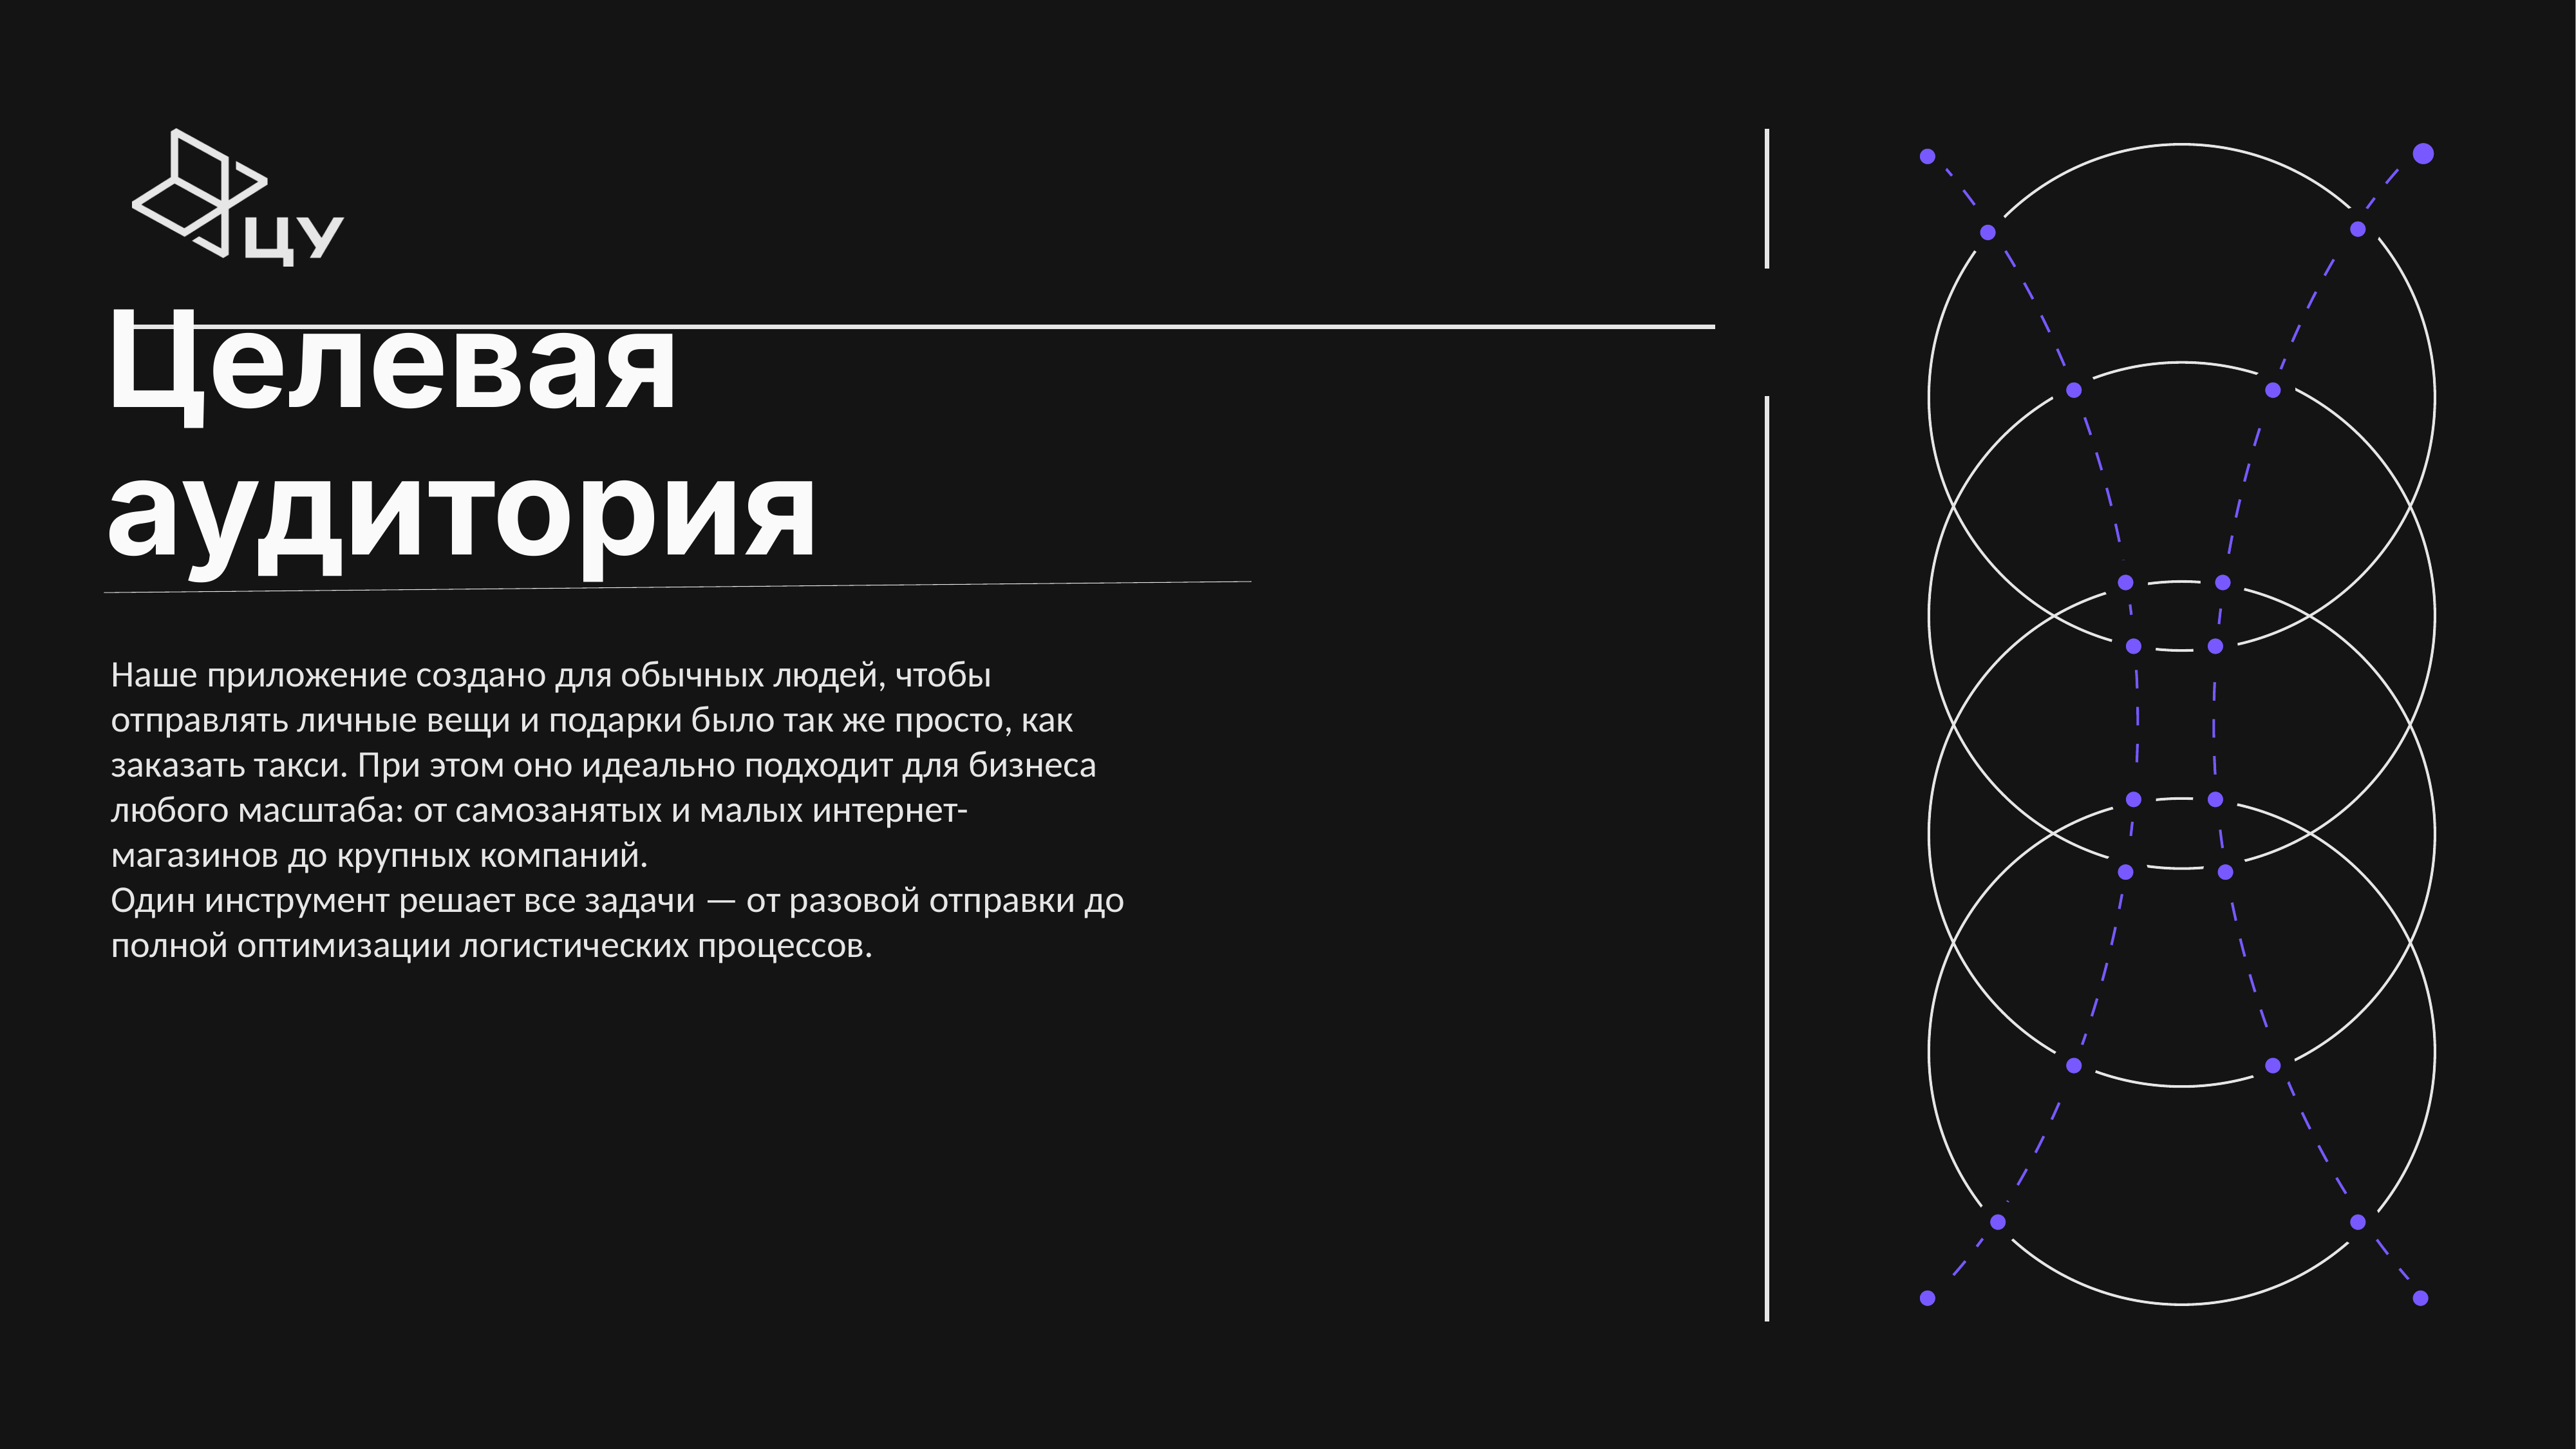

Целевая аудитория
Наше приложение создано для обычных людей, чтобы отправлять личные вещи и подарки было так же просто, как заказать такси. При этом оно идеально подходит для бизнеса любого масштаба: от самозанятых и малых интернет-магазинов до крупных компаний.
Один инструмент решает все задачи — от разовой отправки до полной оптимизации логистических процессов.